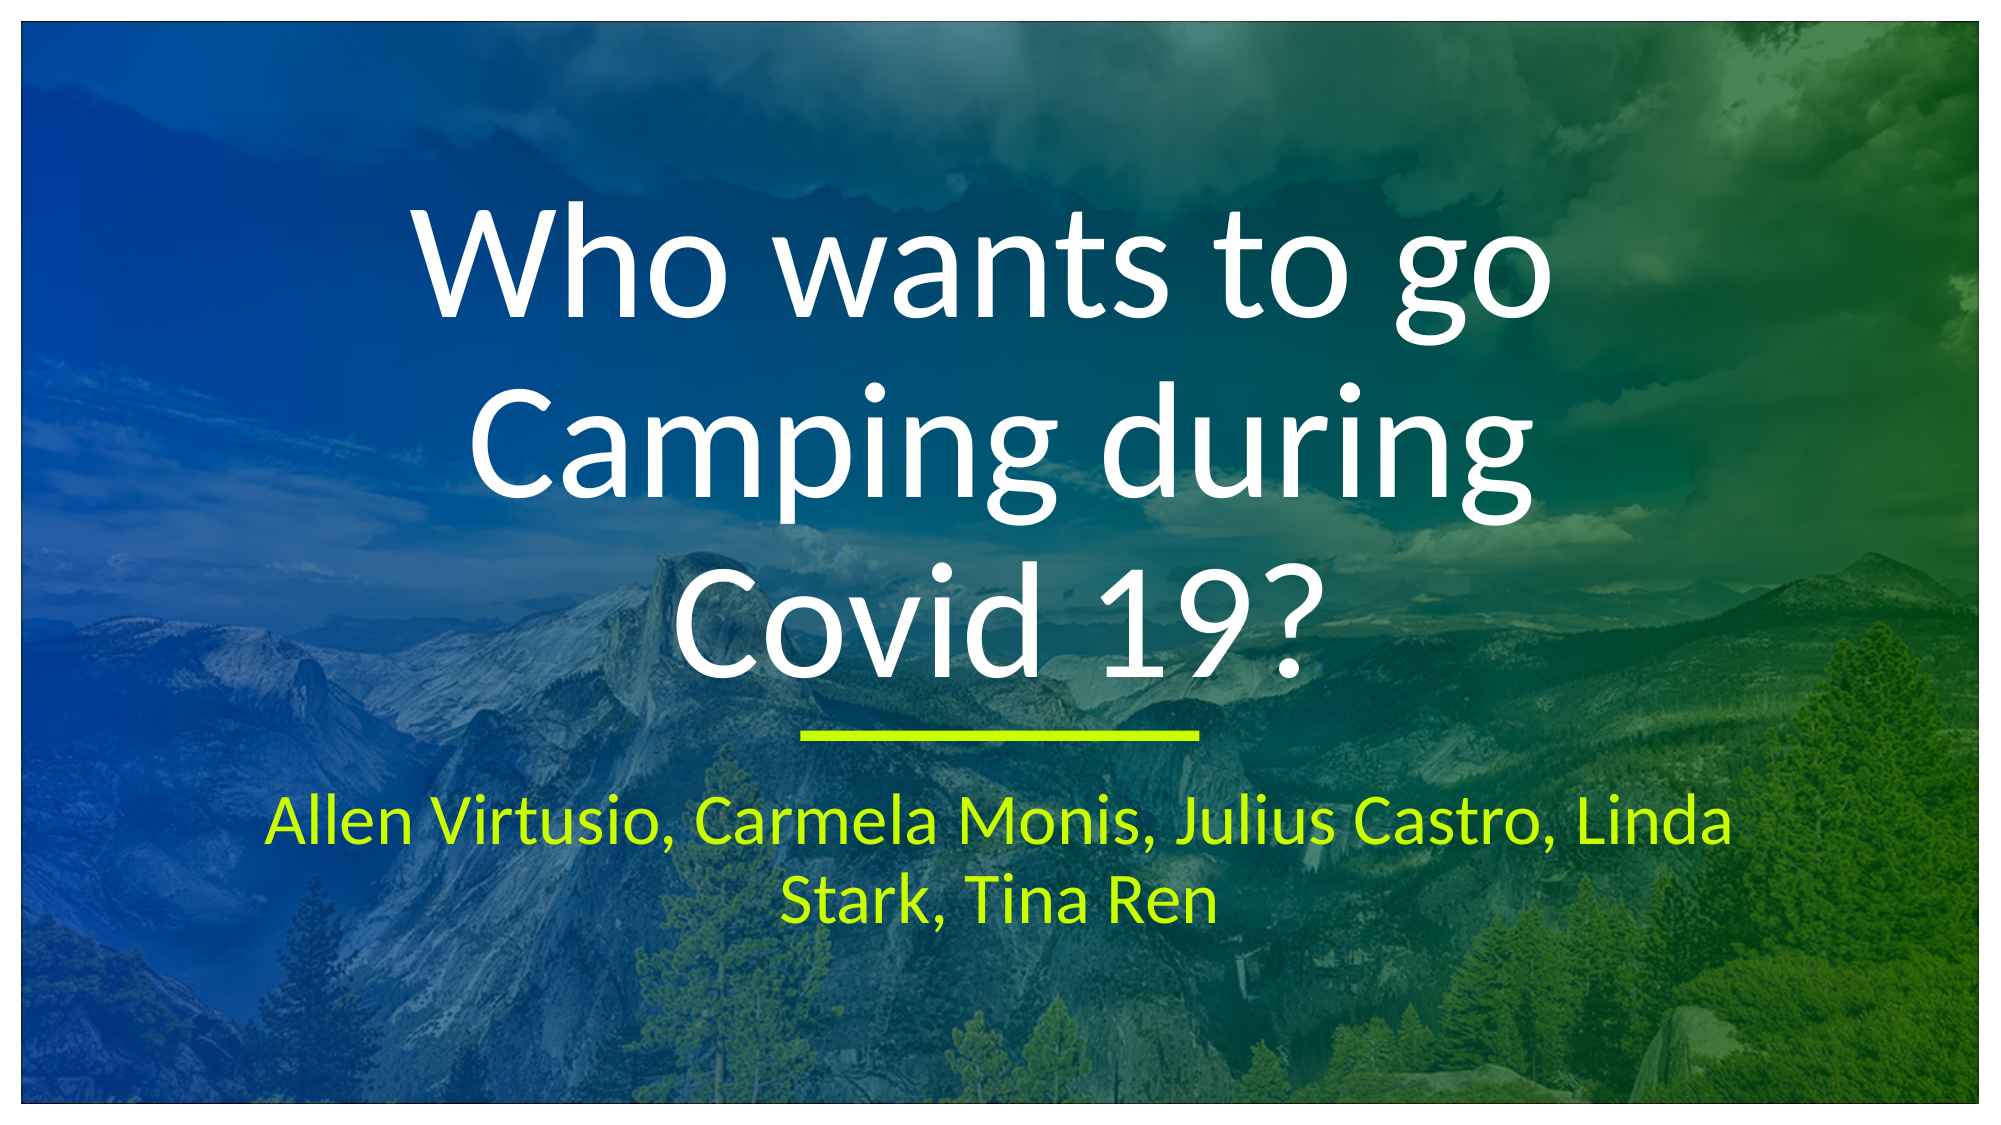

# Who wants to go Camping during Covid 19?
Allen Virtusio, Carmela Monis, Julius Castro, Linda Stark, Tina Ren